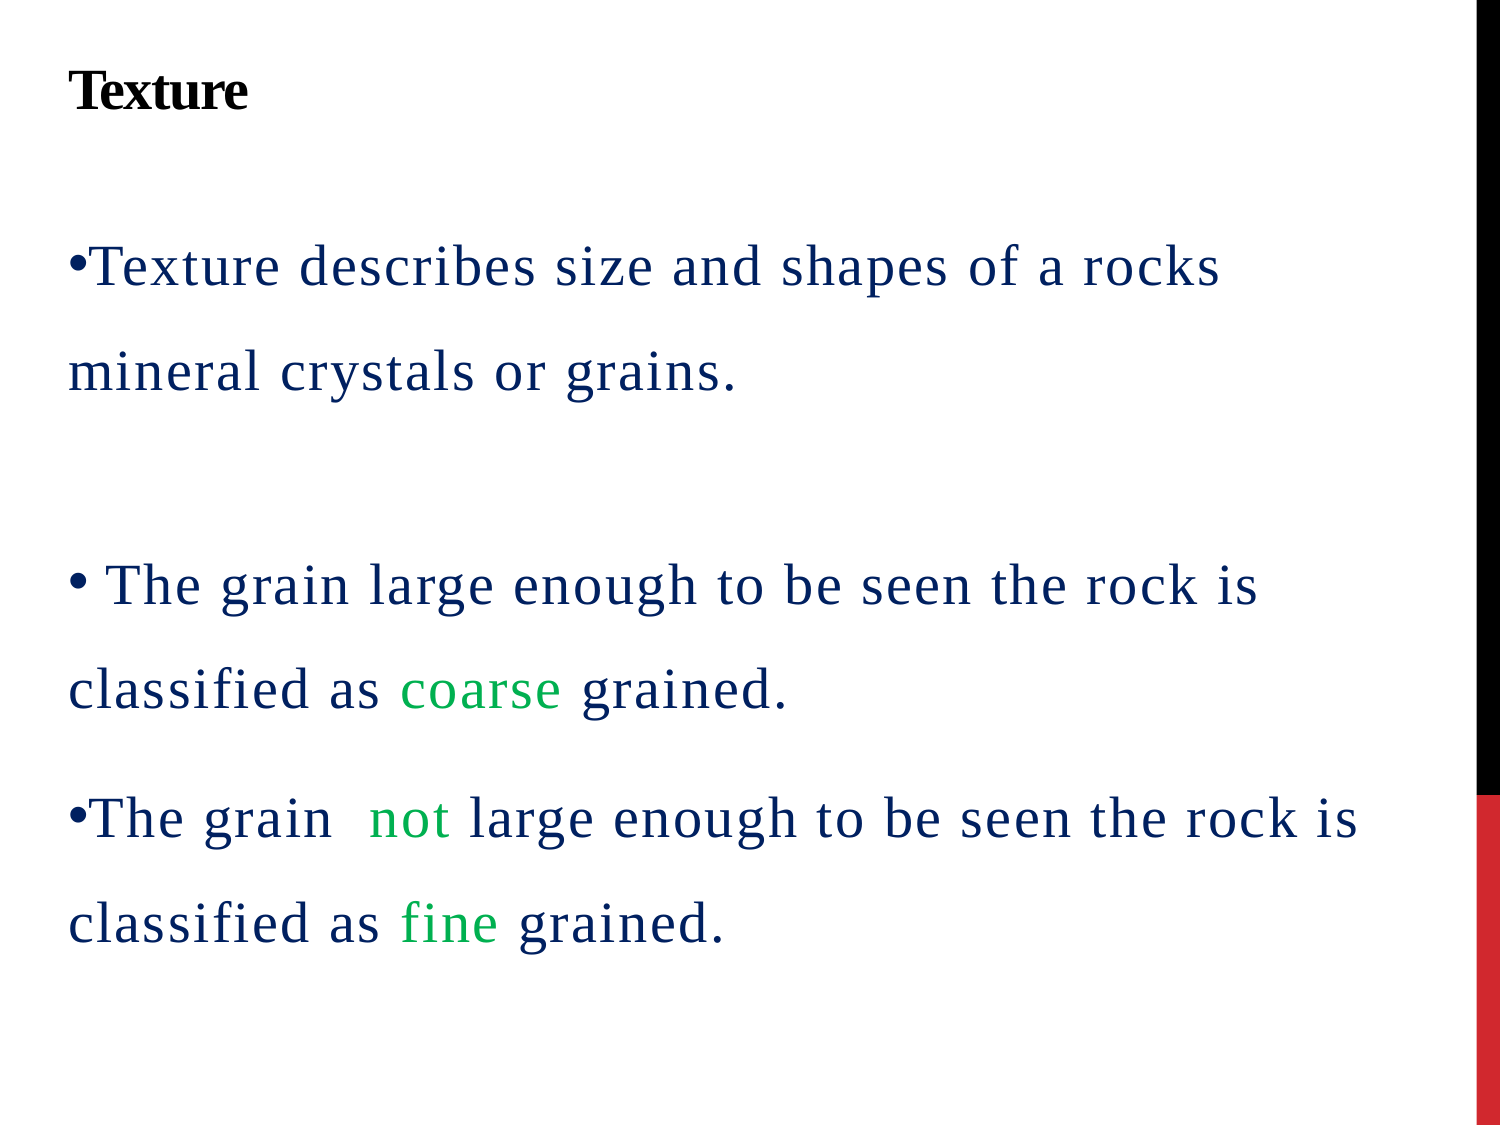

# Texture
Texture describes size and shapes of a rocks mineral crystals or grains.

 The grain large enough to be seen the rock is classified as coarse grained.
The grain  not large enough to be seen the rock is classified as fine grained.